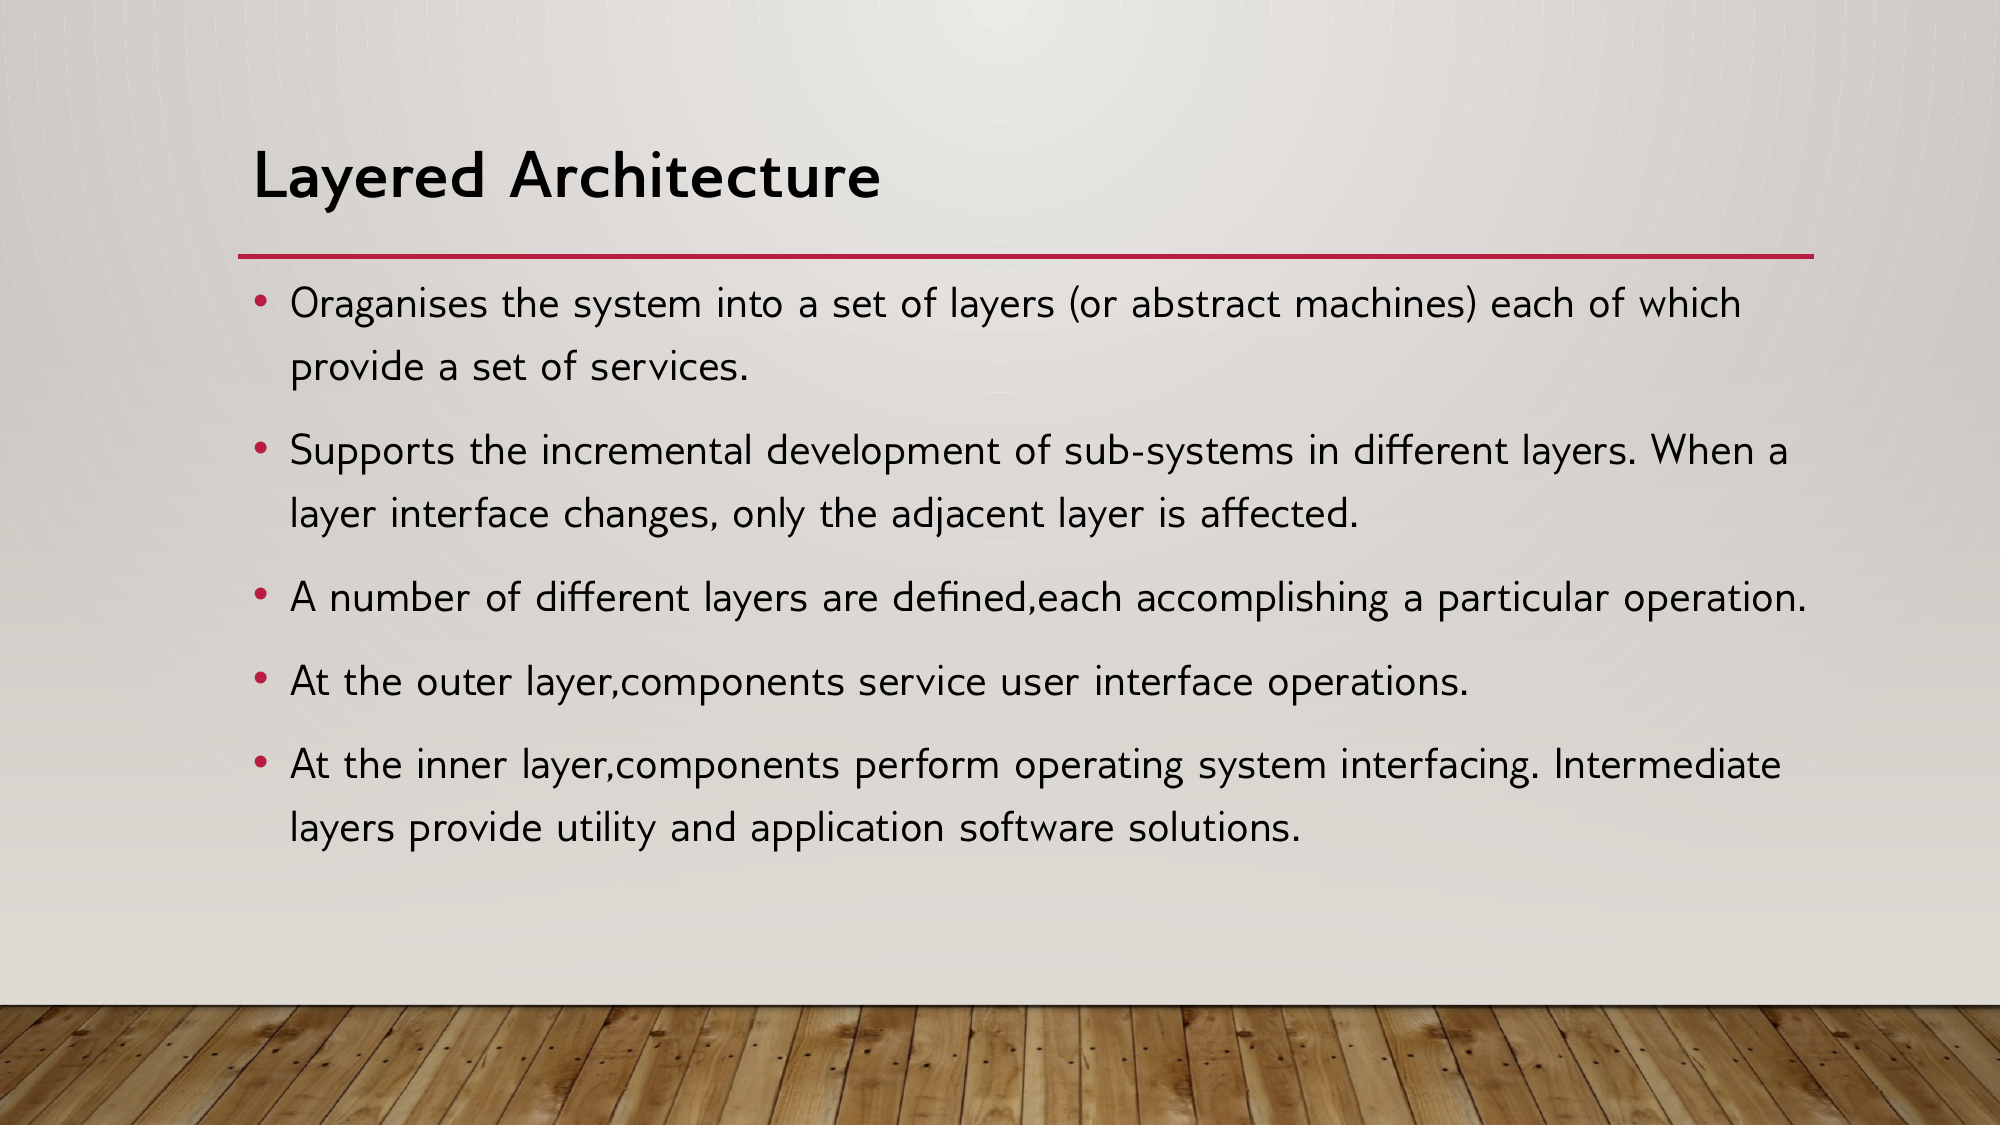

# Layered Architecture
Oraganises the system into a set of layers (or abstract machines) each of which provide a set of services.
Supports the incremental development of sub-systems in different layers. When a layer interface changes, only the adjacent layer is affected.
A number of different layers are defined,each accomplishing a particular operation.
At the outer layer,components service user interface operations.
At the inner layer,components perform operating system interfacing. Intermediate layers provide utility and application software solutions.